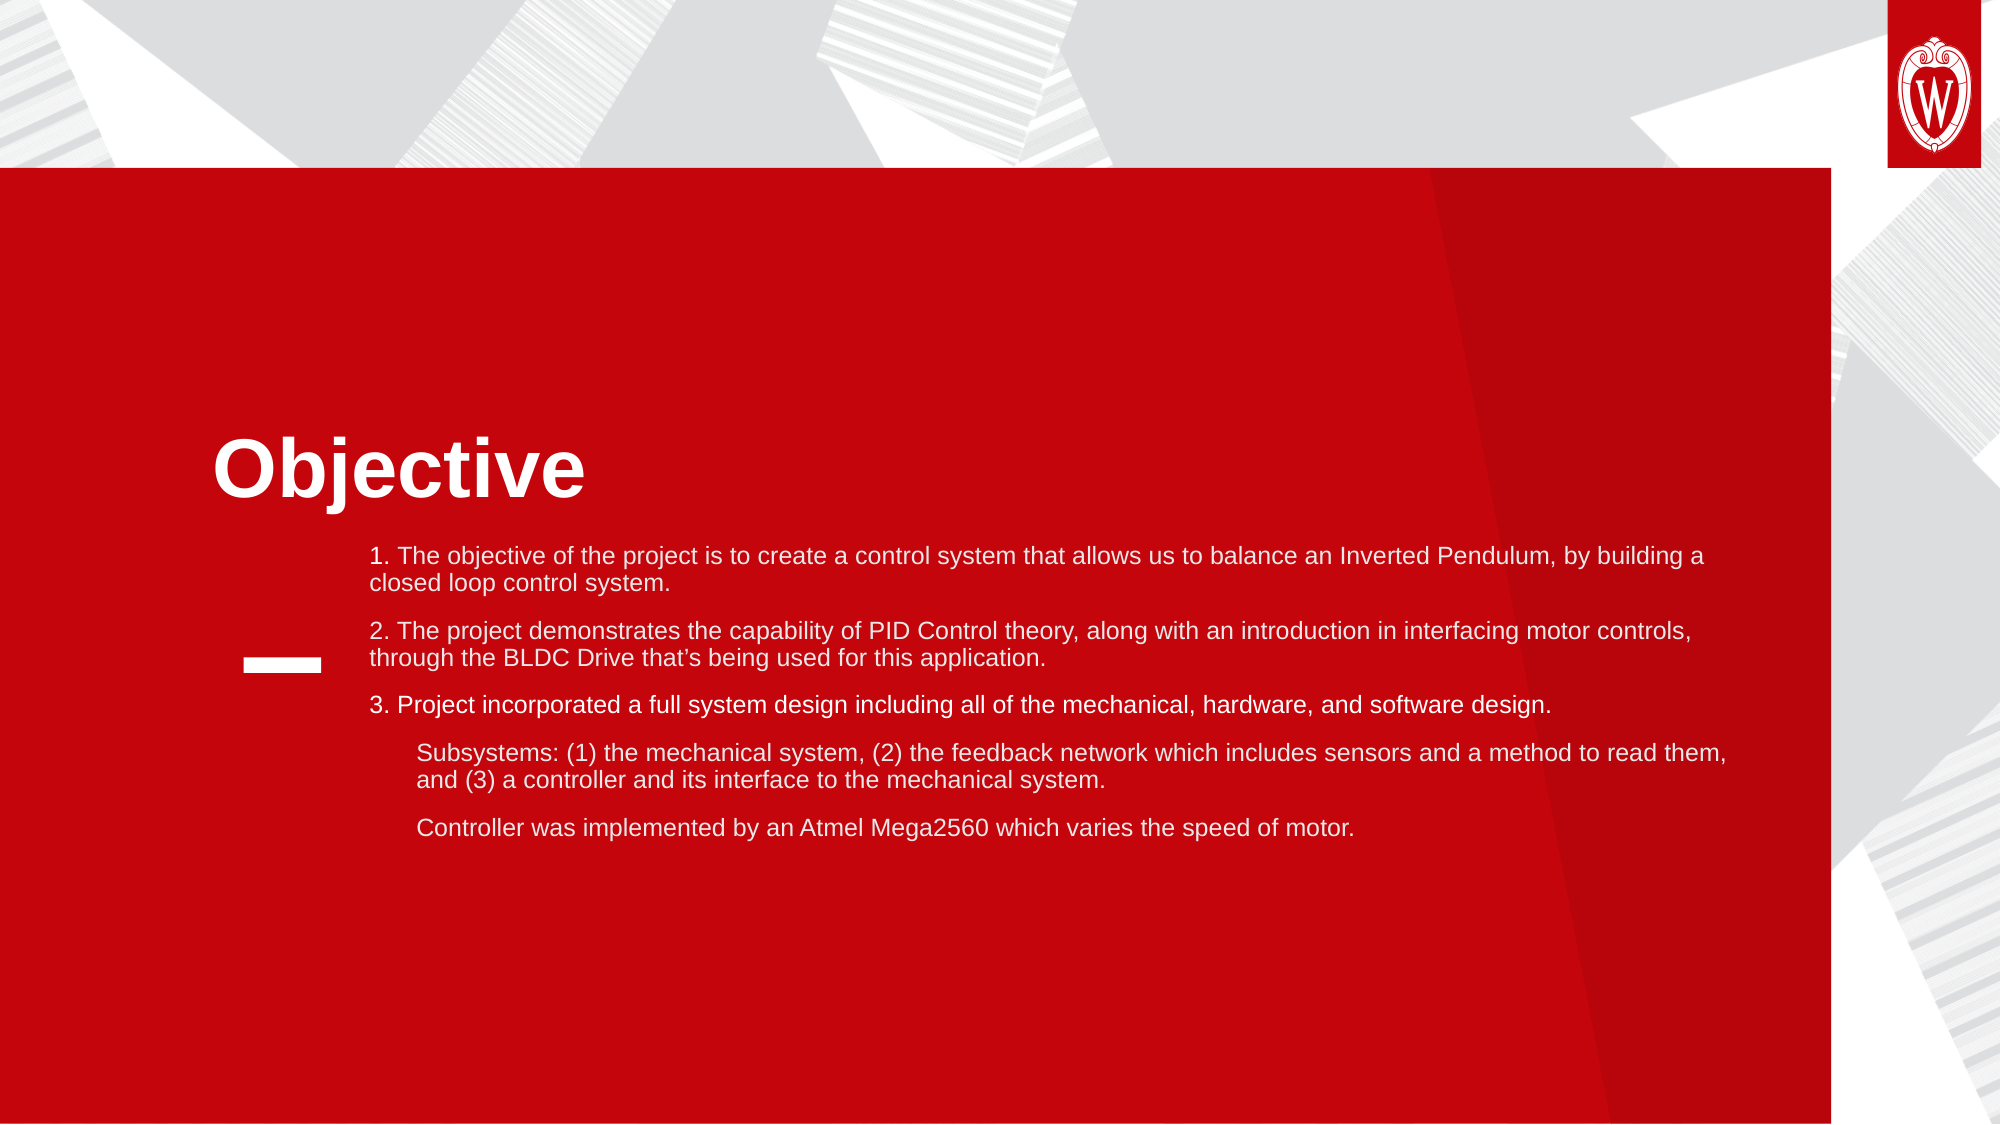

Objective
1. The objective of the project is to create a control system that allows us to balance an Inverted Pendulum, by building a closed loop control system.
2. The project demonstrates the capability of PID Control theory, along with an introduction in interfacing motor controls, through the BLDC Drive that’s being used for this application.
3. Project incorporated a full system design including all of the mechanical, hardware, and software design.
Subsystems: (1) the mechanical system, (2) the feedback network which includes sensors and a method to read them, and (3) a controller and its interface to the mechanical system.
Controller was implemented by an Atmel Mega2560 which varies the speed of motor.